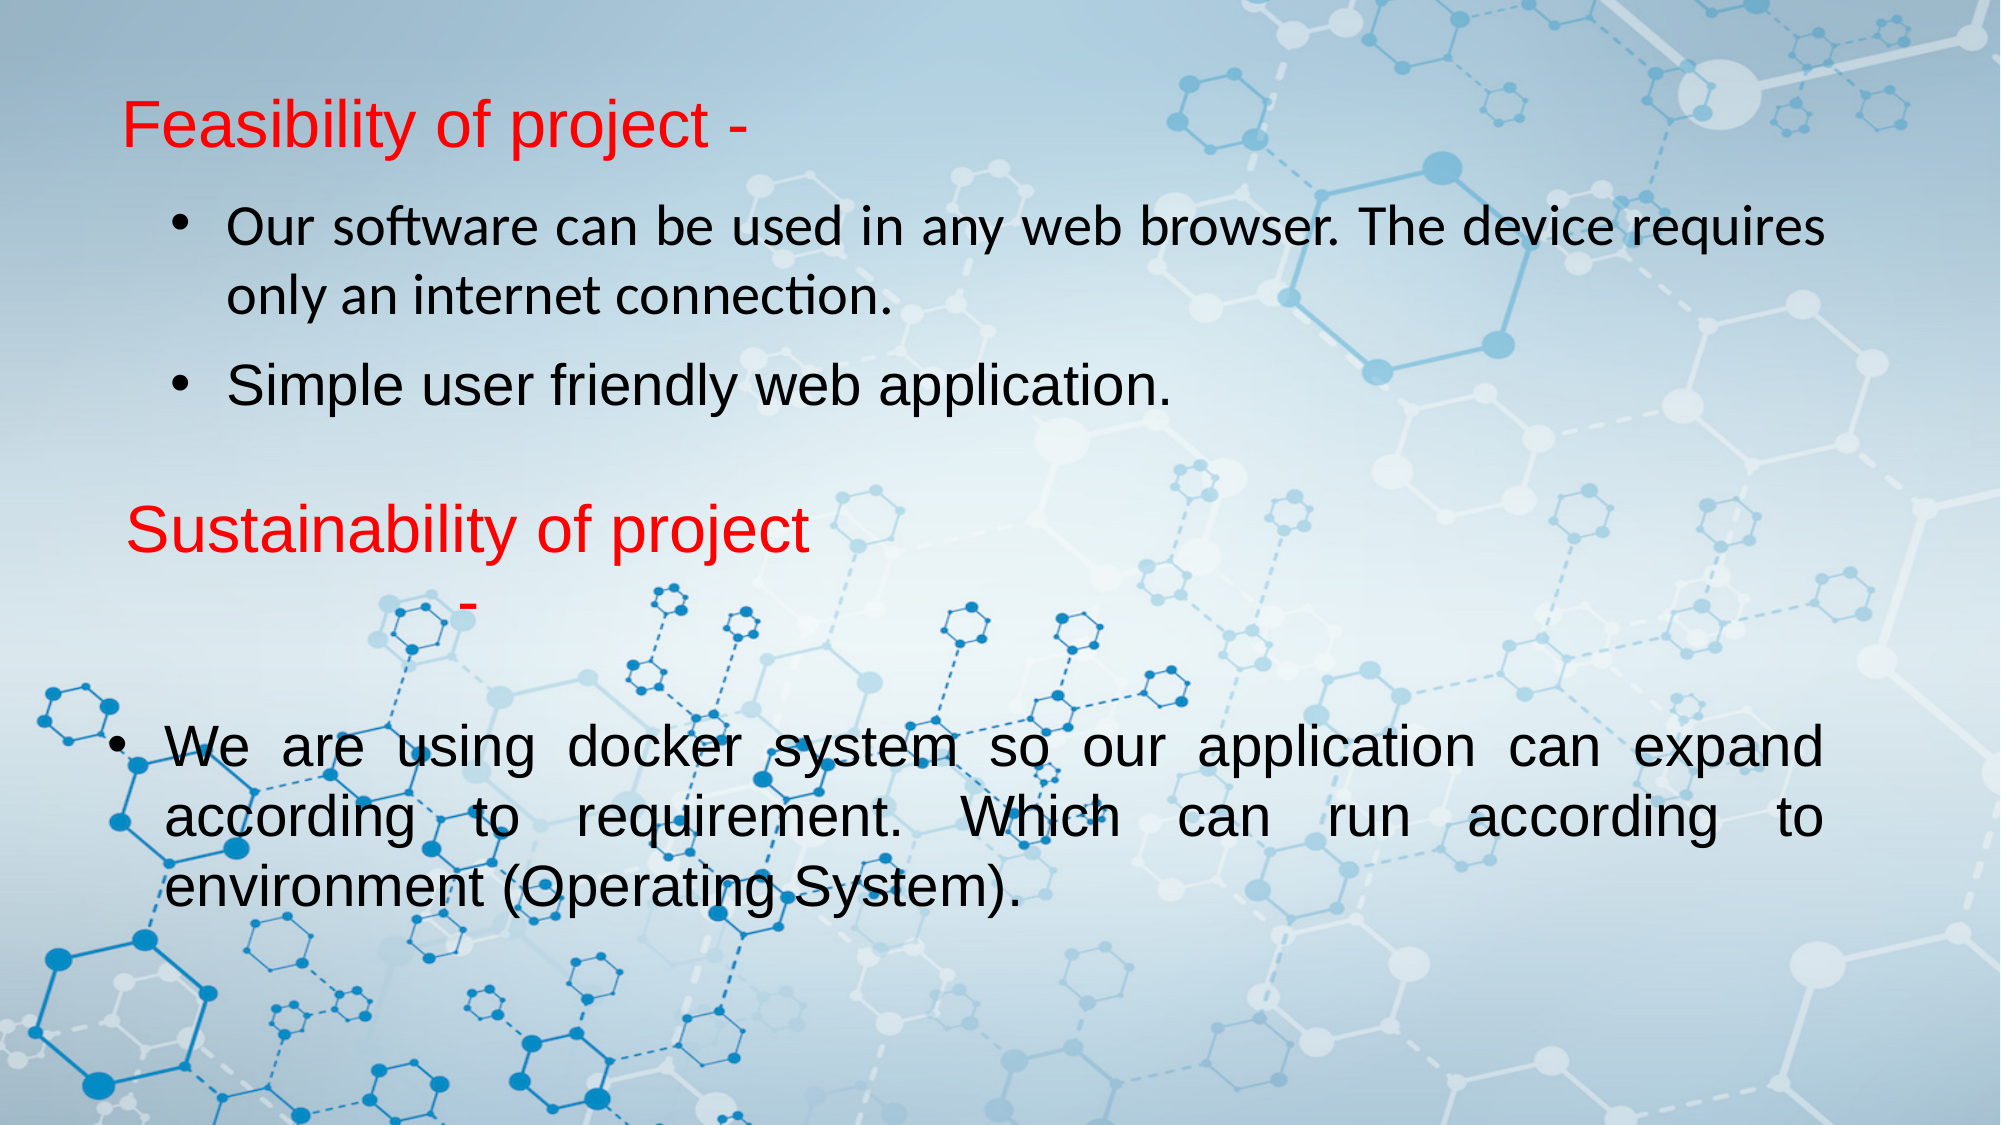

Feasibility of project -
Our software can be used in any web browser. The device requires only an internet connection.
Simple user friendly web application.
Sustainability of project -
We are using docker system so our application can expand according to requirement. Which can run according to environment (Operating System).